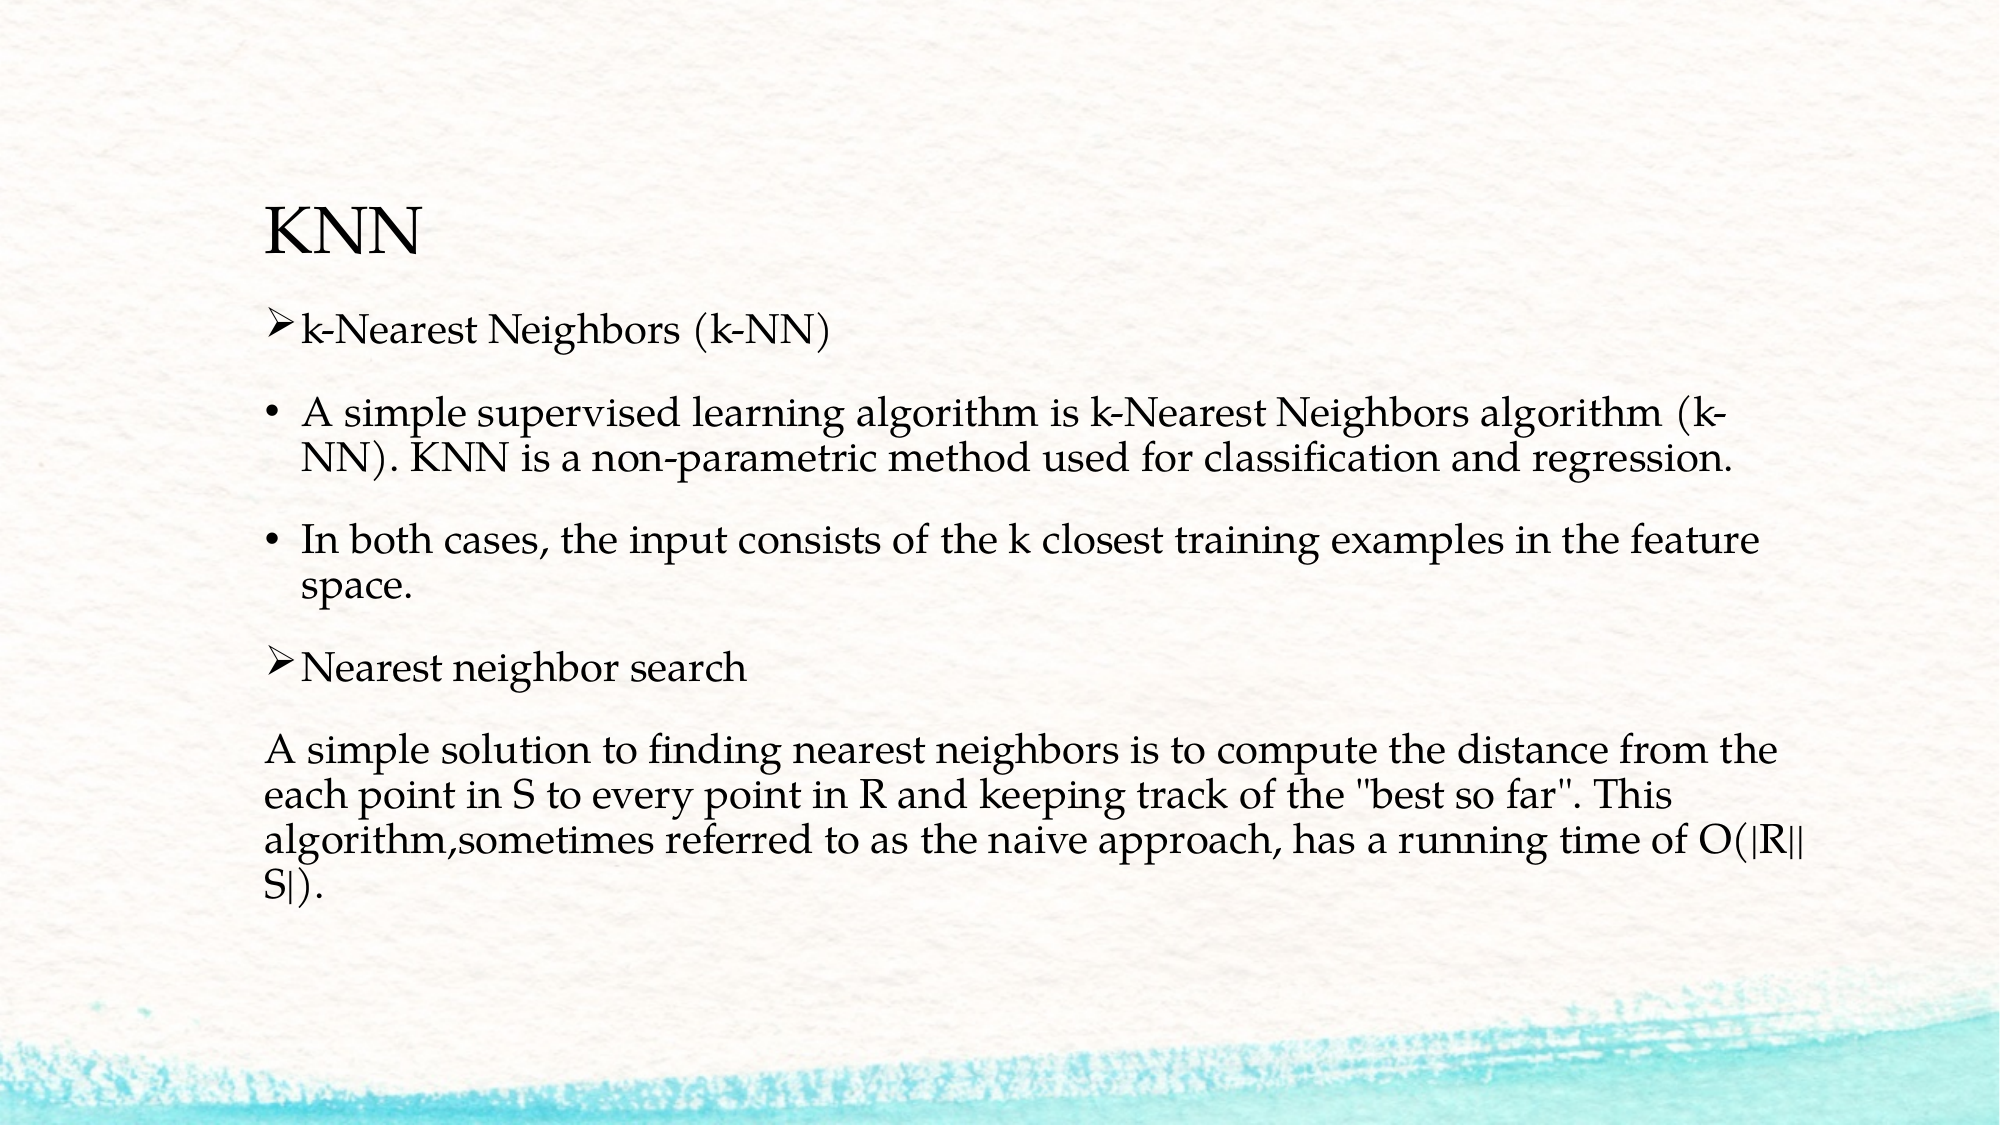

# KNN
k-Nearest Neighbors (k-NN)
A simple supervised learning algorithm is k-Nearest Neighbors algorithm (k-NN). KNN is a non-parametric method used for classification and regression.
In both cases, the input consists of the k closest training examples in the feature space.
Nearest neighbor search
A simple solution to finding nearest neighbors is to compute the distance from the each point in S to every point in R and keeping track of the "best so far". This algorithm,sometimes referred to as the naive approach, has a running time of O(|R||S|).